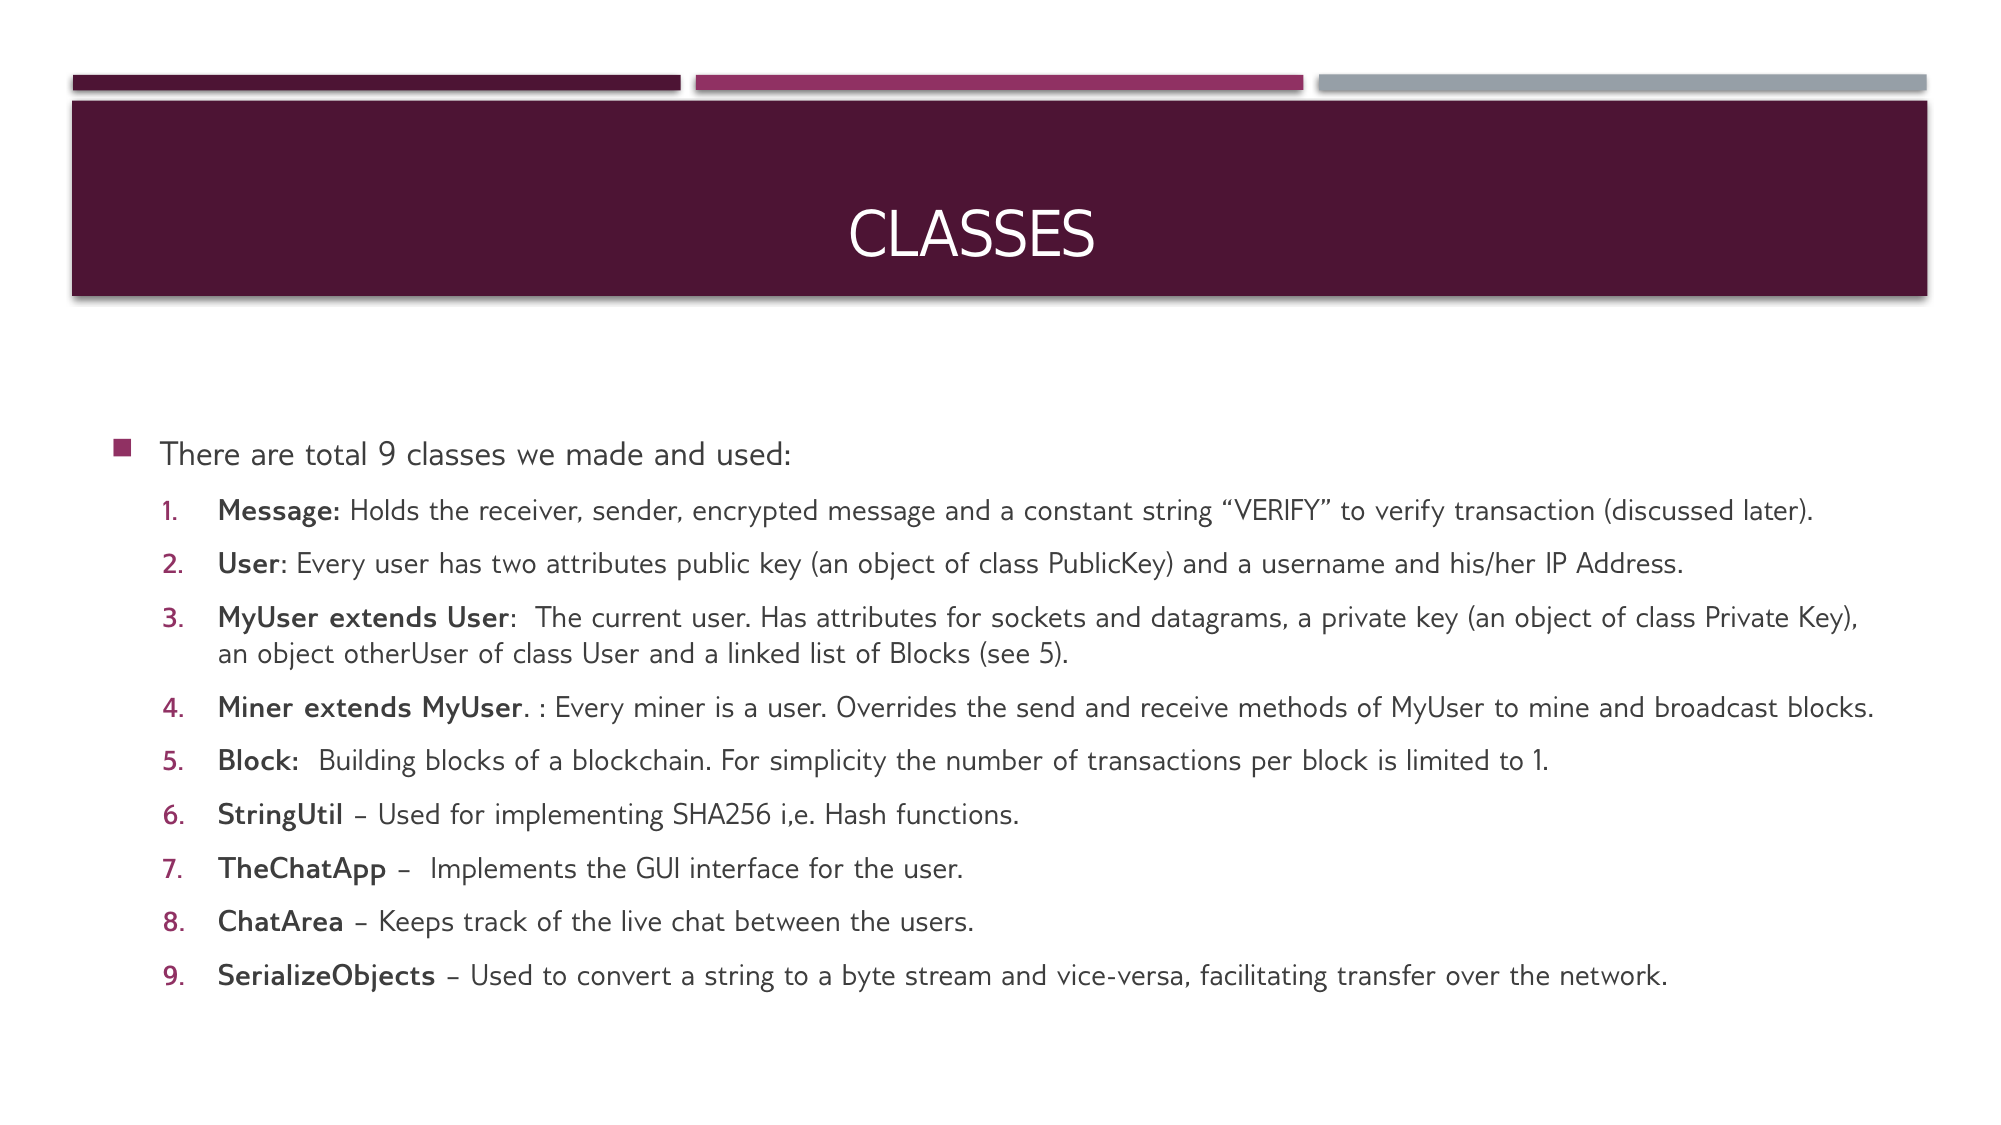

# Classes
There are total 9 classes we made and used:
Message: Holds the receiver, sender, encrypted message and a constant string “VERIFY” to verify transaction (discussed later).
User: Every user has two attributes public key (an object of class PublicKey) and a username and his/her IP Address.
MyUser extends User:  The current user. Has attributes for sockets and datagrams, a private key (an object of class Private Key), an object otherUser of class User and a linked list of Blocks (see 5).
Miner extends MyUser. : Every miner is a user. Overrides the send and receive methods of MyUser to mine and broadcast blocks.
Block:  Building blocks of a blockchain. For simplicity the number of transactions per block is limited to 1.
StringUtil – Used for implementing SHA256 i,e. Hash functions.
TheChatApp –  Implements the GUI interface for the user.
ChatArea – Keeps track of the live chat between the users.
SerializeObjects – Used to convert a string to a byte stream and vice-versa, facilitating transfer over the network.